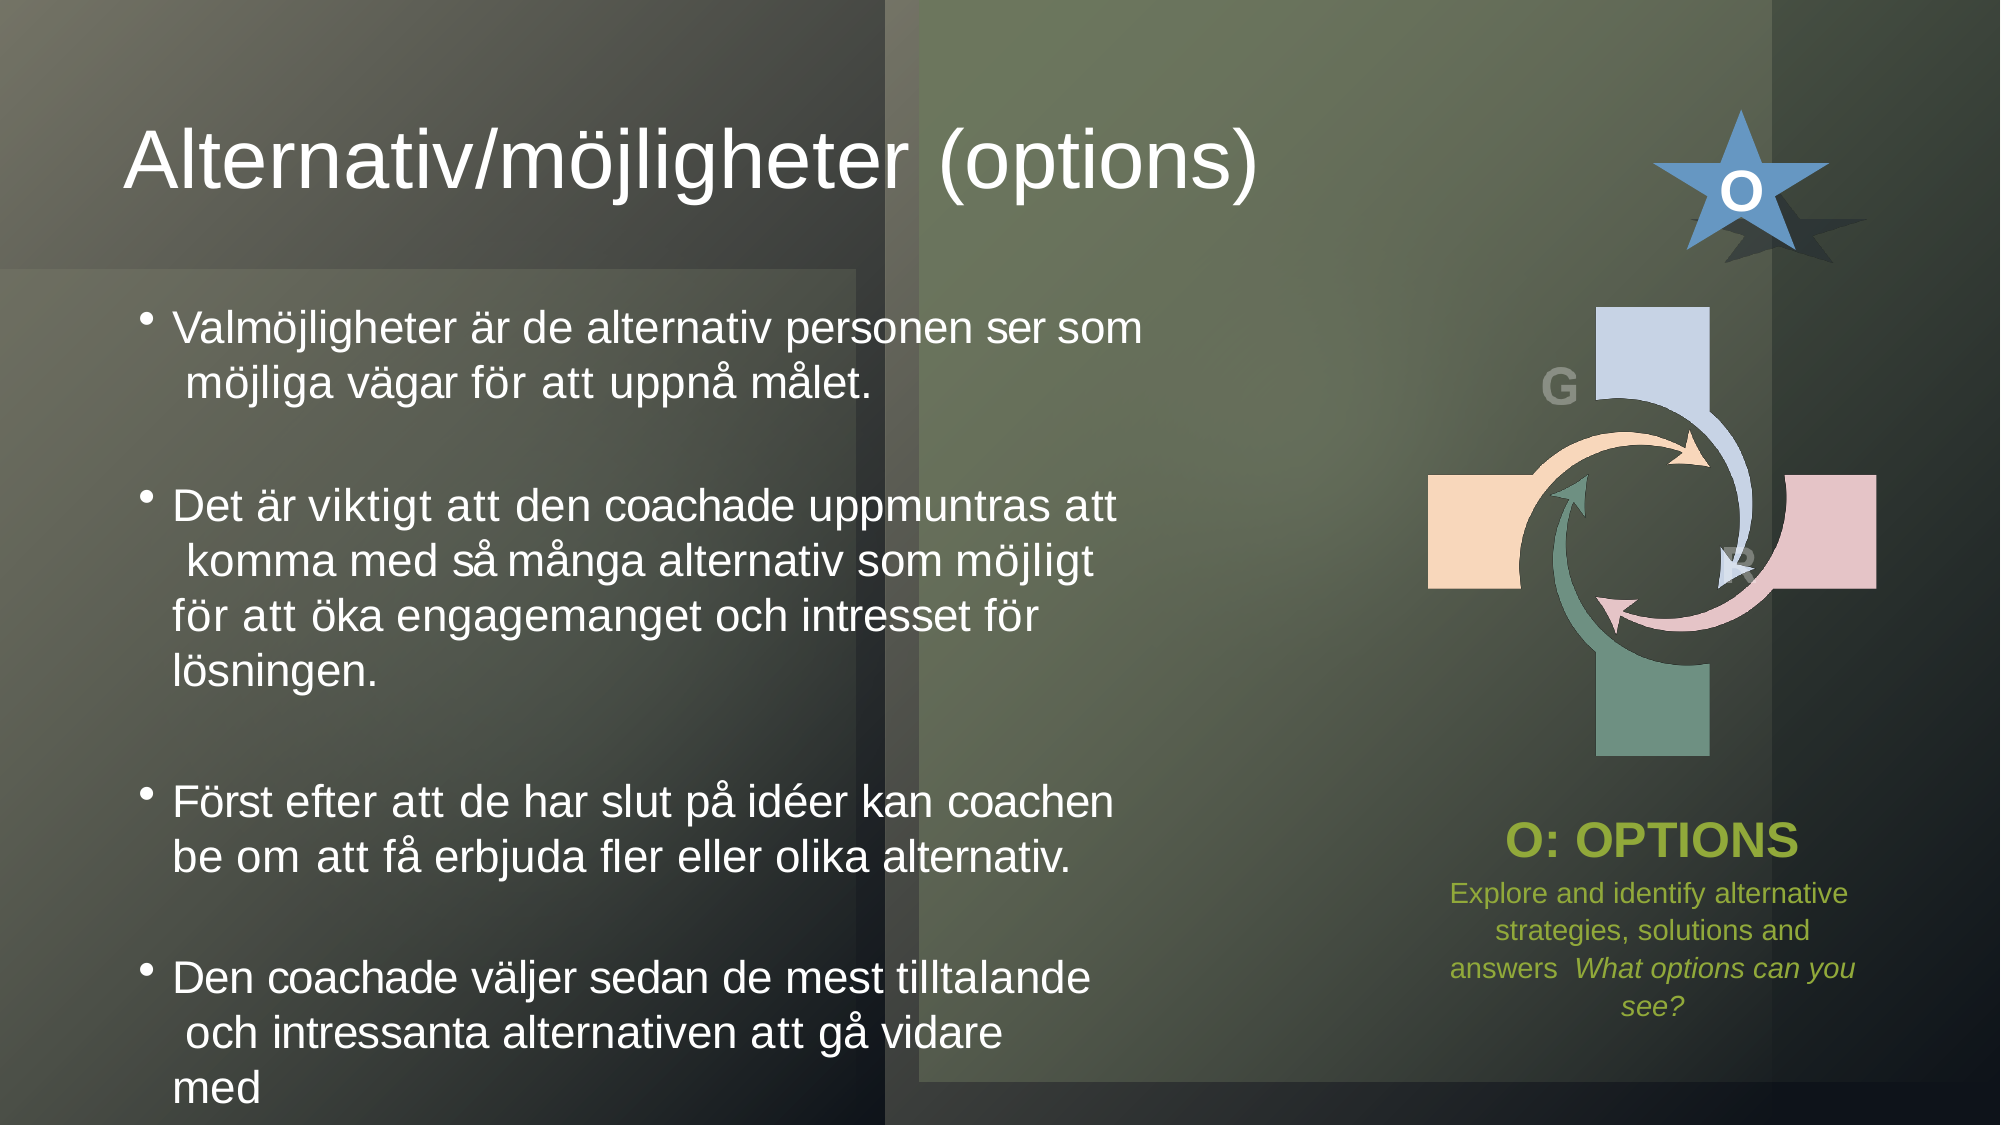

# Alternativ/möjligheter (options)

O

Valmöjligheter är de alternativ personen ser som  möjliga vägar för att uppnå målet.

Det är viktigt att den coachade uppmuntras att  komma med så många alternativ som möjligt  för att öka engagemanget och intresset för  lösningen.

Först efter att de har slut på idéer kan coachen
be om att få erbjuda fler eller olika alternativ.

Den coachade väljer sedan de mest tilltalande  och intressanta alternativen att gå vidare med

O: OPTIONS
Explore and identify alternative  strategies, solutions and answers  What options can you see?